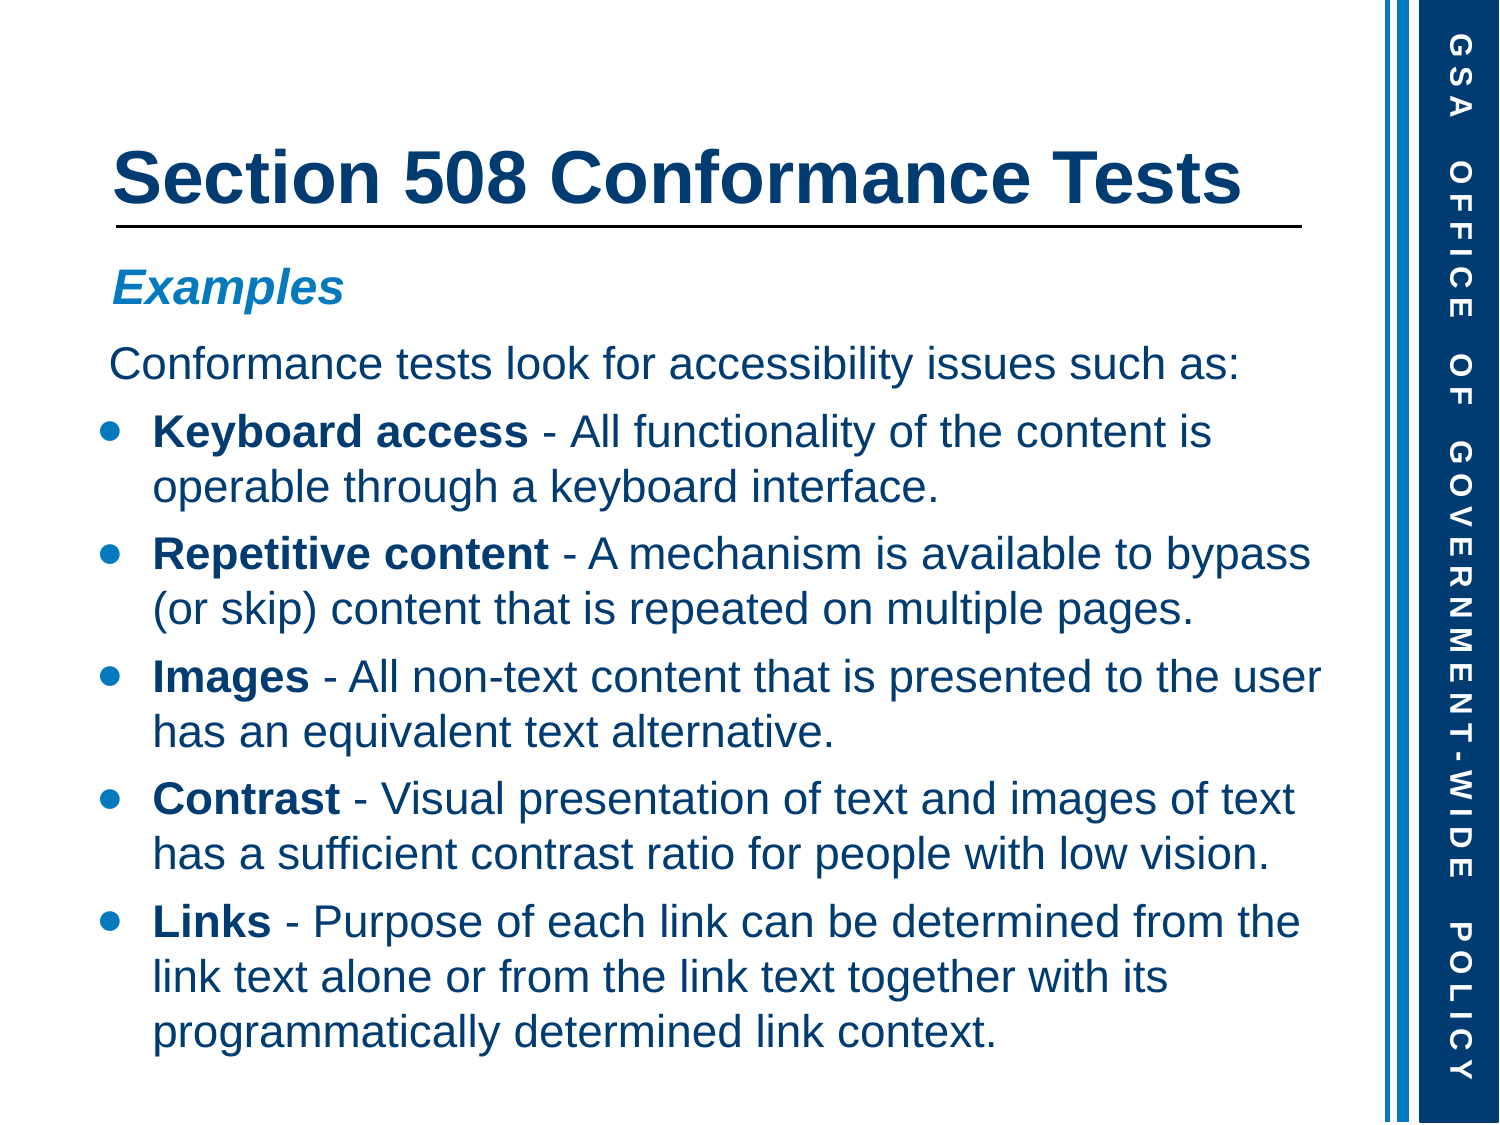

# Section 508 Conformance Tests
Examples
Conformance tests look for accessibility issues such as:
Keyboard access - All functionality of the content is operable through a keyboard interface.
Repetitive content - A mechanism is available to bypass (or skip) content that is repeated on multiple pages.
Images - All non-text content that is presented to the user has an equivalent text alternative.
Contrast - Visual presentation of text and images of text has a sufficient contrast ratio for people with low vision.
Links - Purpose of each link can be determined from the link text alone or from the link text together with its programmatically determined link context.